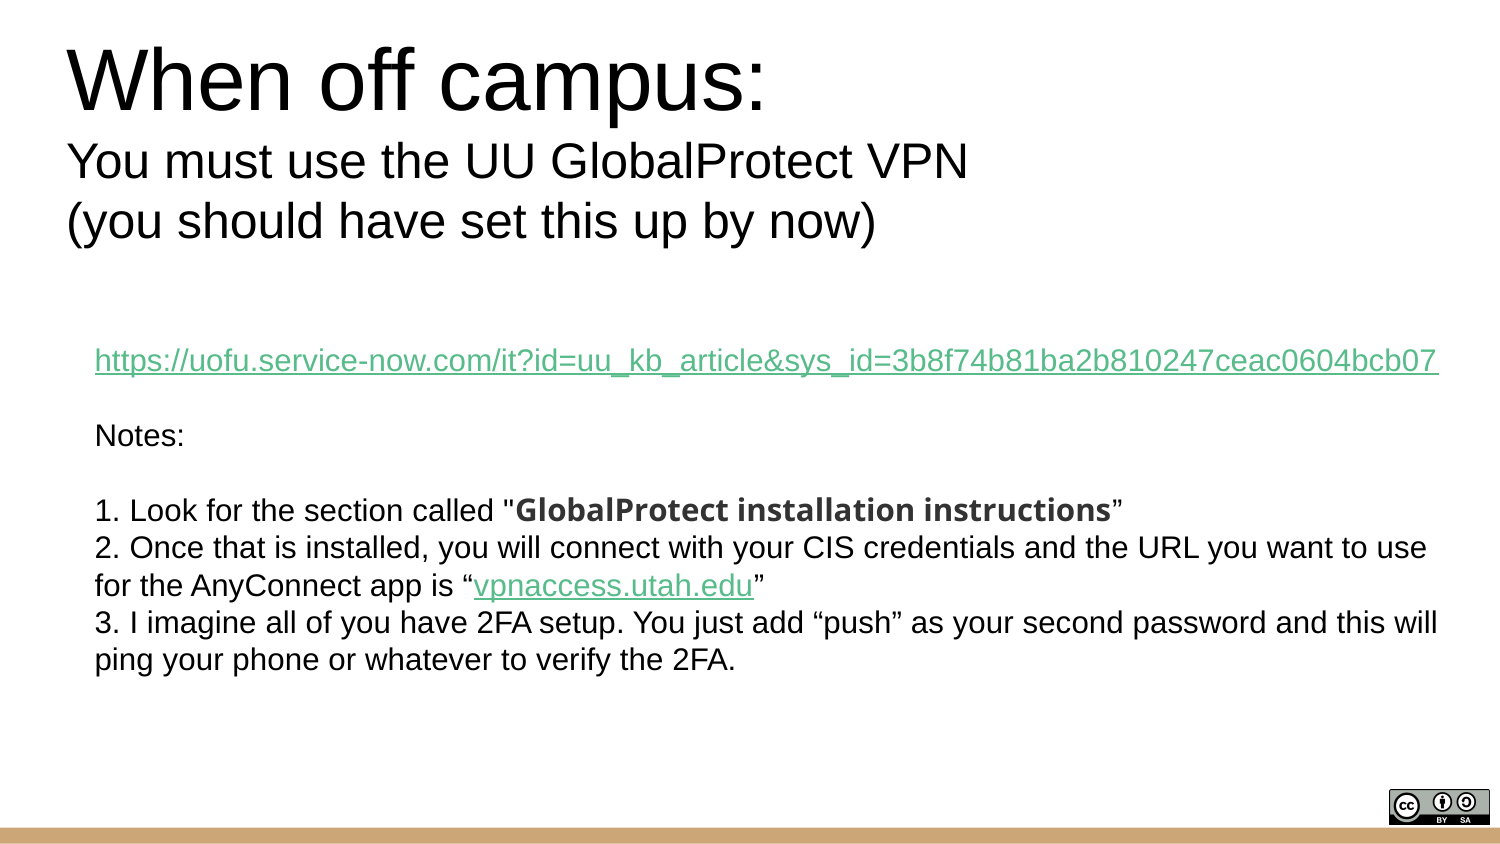

# When off campus:
You must use the UU GlobalProtect VPN
(you should have set this up by now)
https://uofu.service-now.com/it?id=uu_kb_article&sys_id=3b8f74b81ba2b810247ceac0604bcb07

Notes:

1. Look for the section called "GlobalProtect installation instructions”
2. Once that is installed, you will connect with your CIS credentials and the URL you want to use for the AnyConnect app is “vpnaccess.utah.edu”
3. I imagine all of you have 2FA setup. You just add “push” as your second password and this will ping your phone or whatever to verify the 2FA.